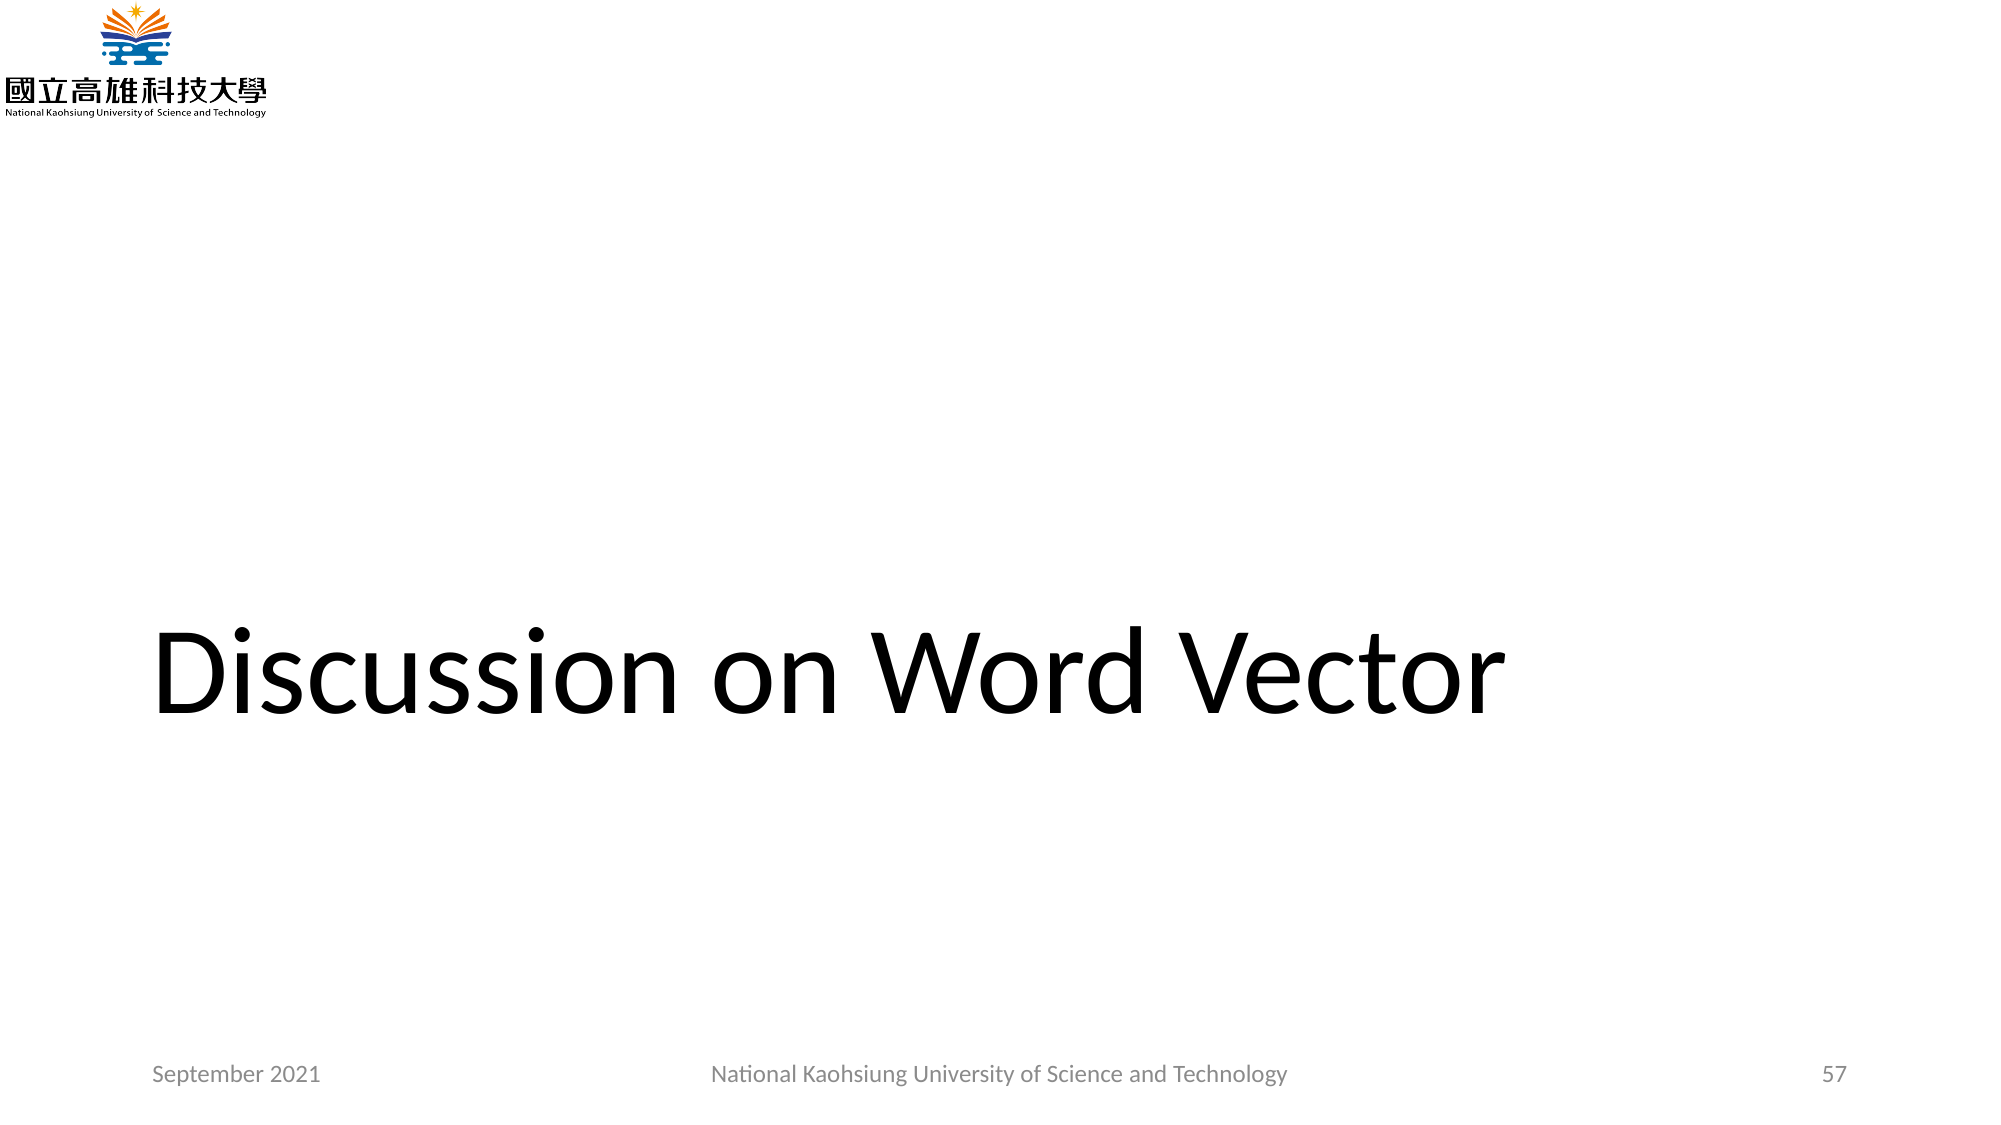

# Discussion on Word Vector

September 2021
National Kaohsiung University of Science and Technology
57